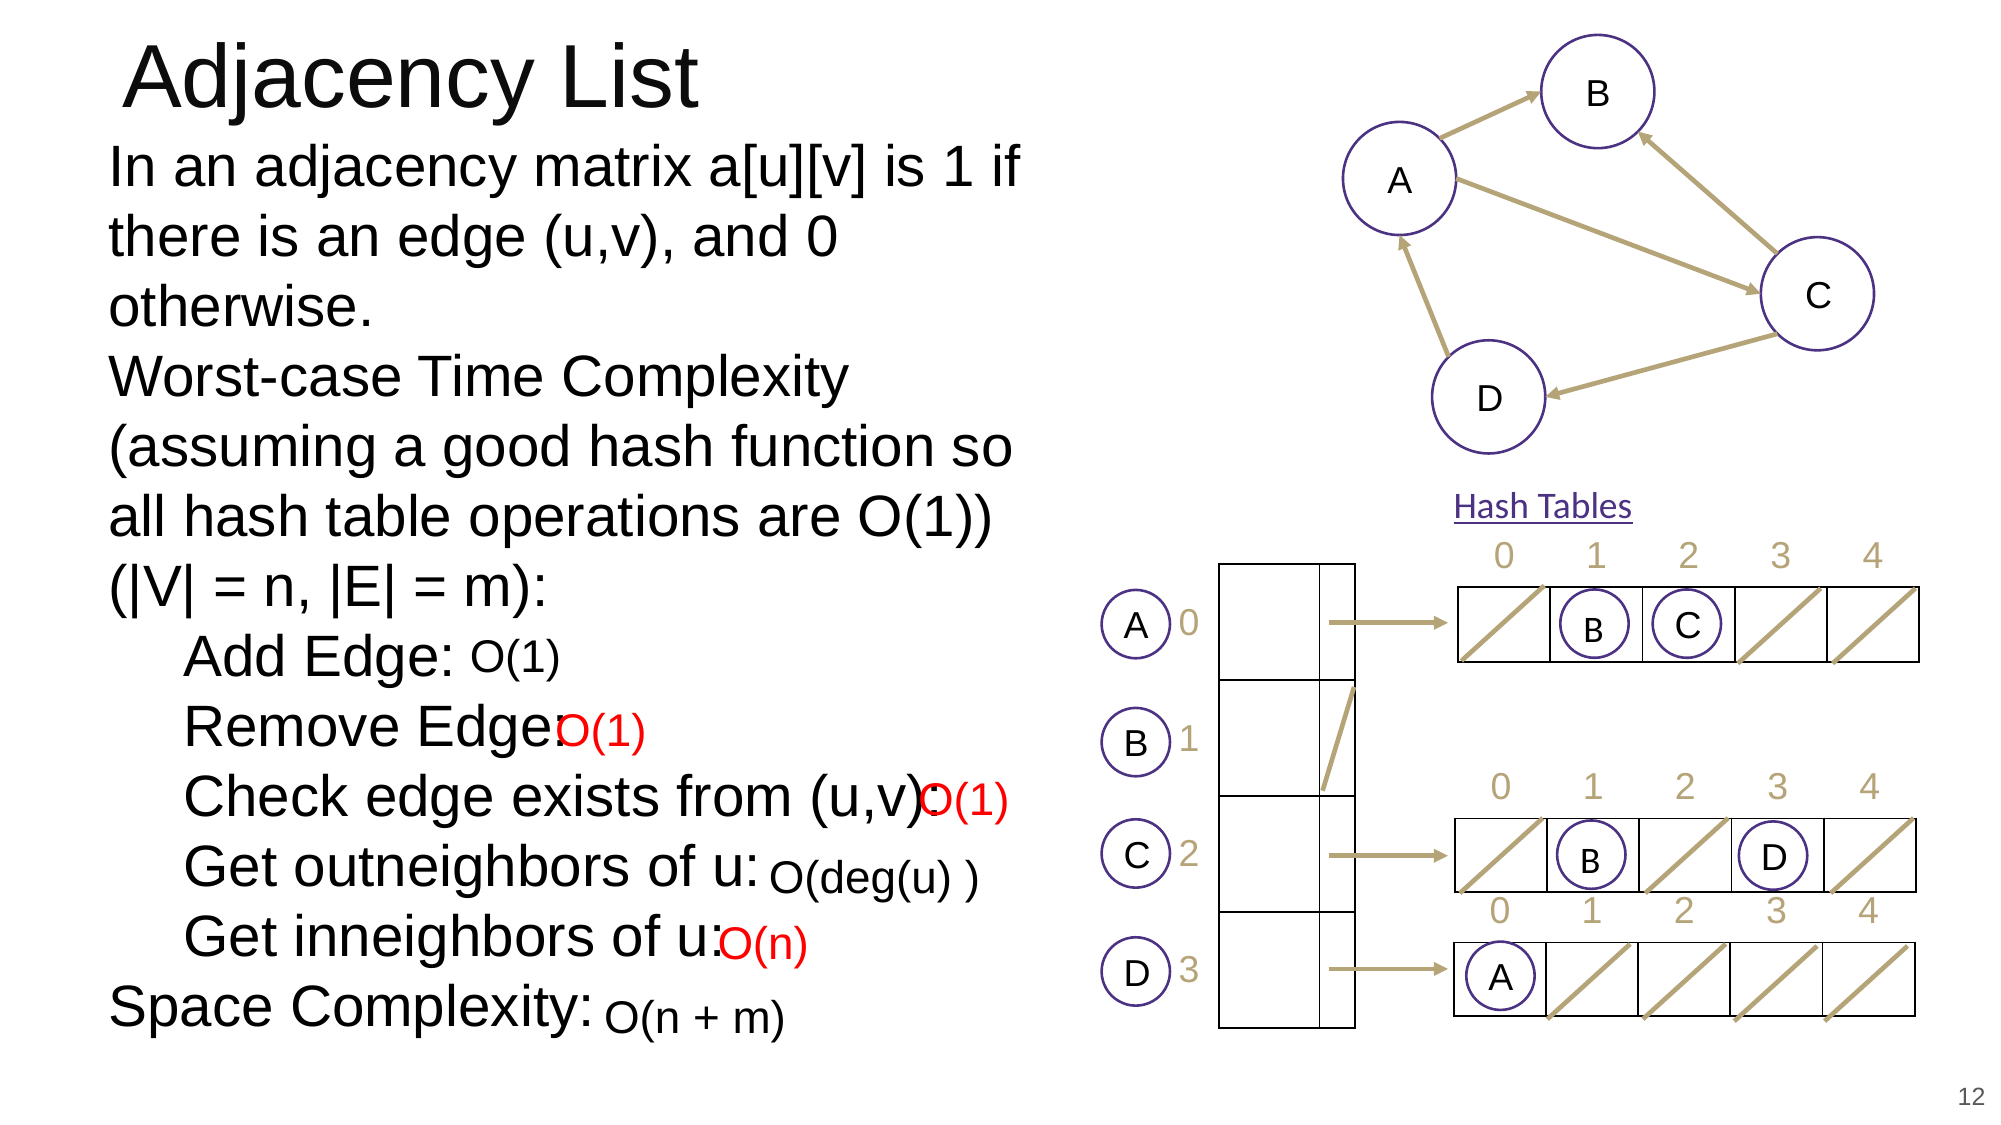

# Adjacency List

B

A

C

D
In an adjacency matrix a[u][v] is 1 if there is an edge (u,v), and 0 otherwise.
Worst-case Time Complexity (assuming a good hash function so all hash table operations are O(1))
(|V| = n, |E| = m):
Add Edge:
Remove Edge:
Check edge exists from (u,v):
Get outneighbors of u:
Get inneighbors of u:
Space Complexity:
Hash Tables
| 0 | 1 | 2 | 3 | 4 |
| --- | --- | --- | --- | --- |
|  |  |  |  |  |

| 0 |  |  |
| --- | --- | --- |
| 1 |  |  |
| 2 |  |  |
| 3 |  |  |

B

C

A

O(1)

O(1)

B

O(1)
| 0 | 1 | 2 | 3 | 4 |
| --- | --- | --- | --- | --- |
|  |  |  |  |  |

C

B

D
O(deg(u) )

| 0 | 1 | 2 | 3 | 4 |
| --- | --- | --- | --- | --- |
|  |  |  |  |  |
O(n)

D

A
O(n + m)